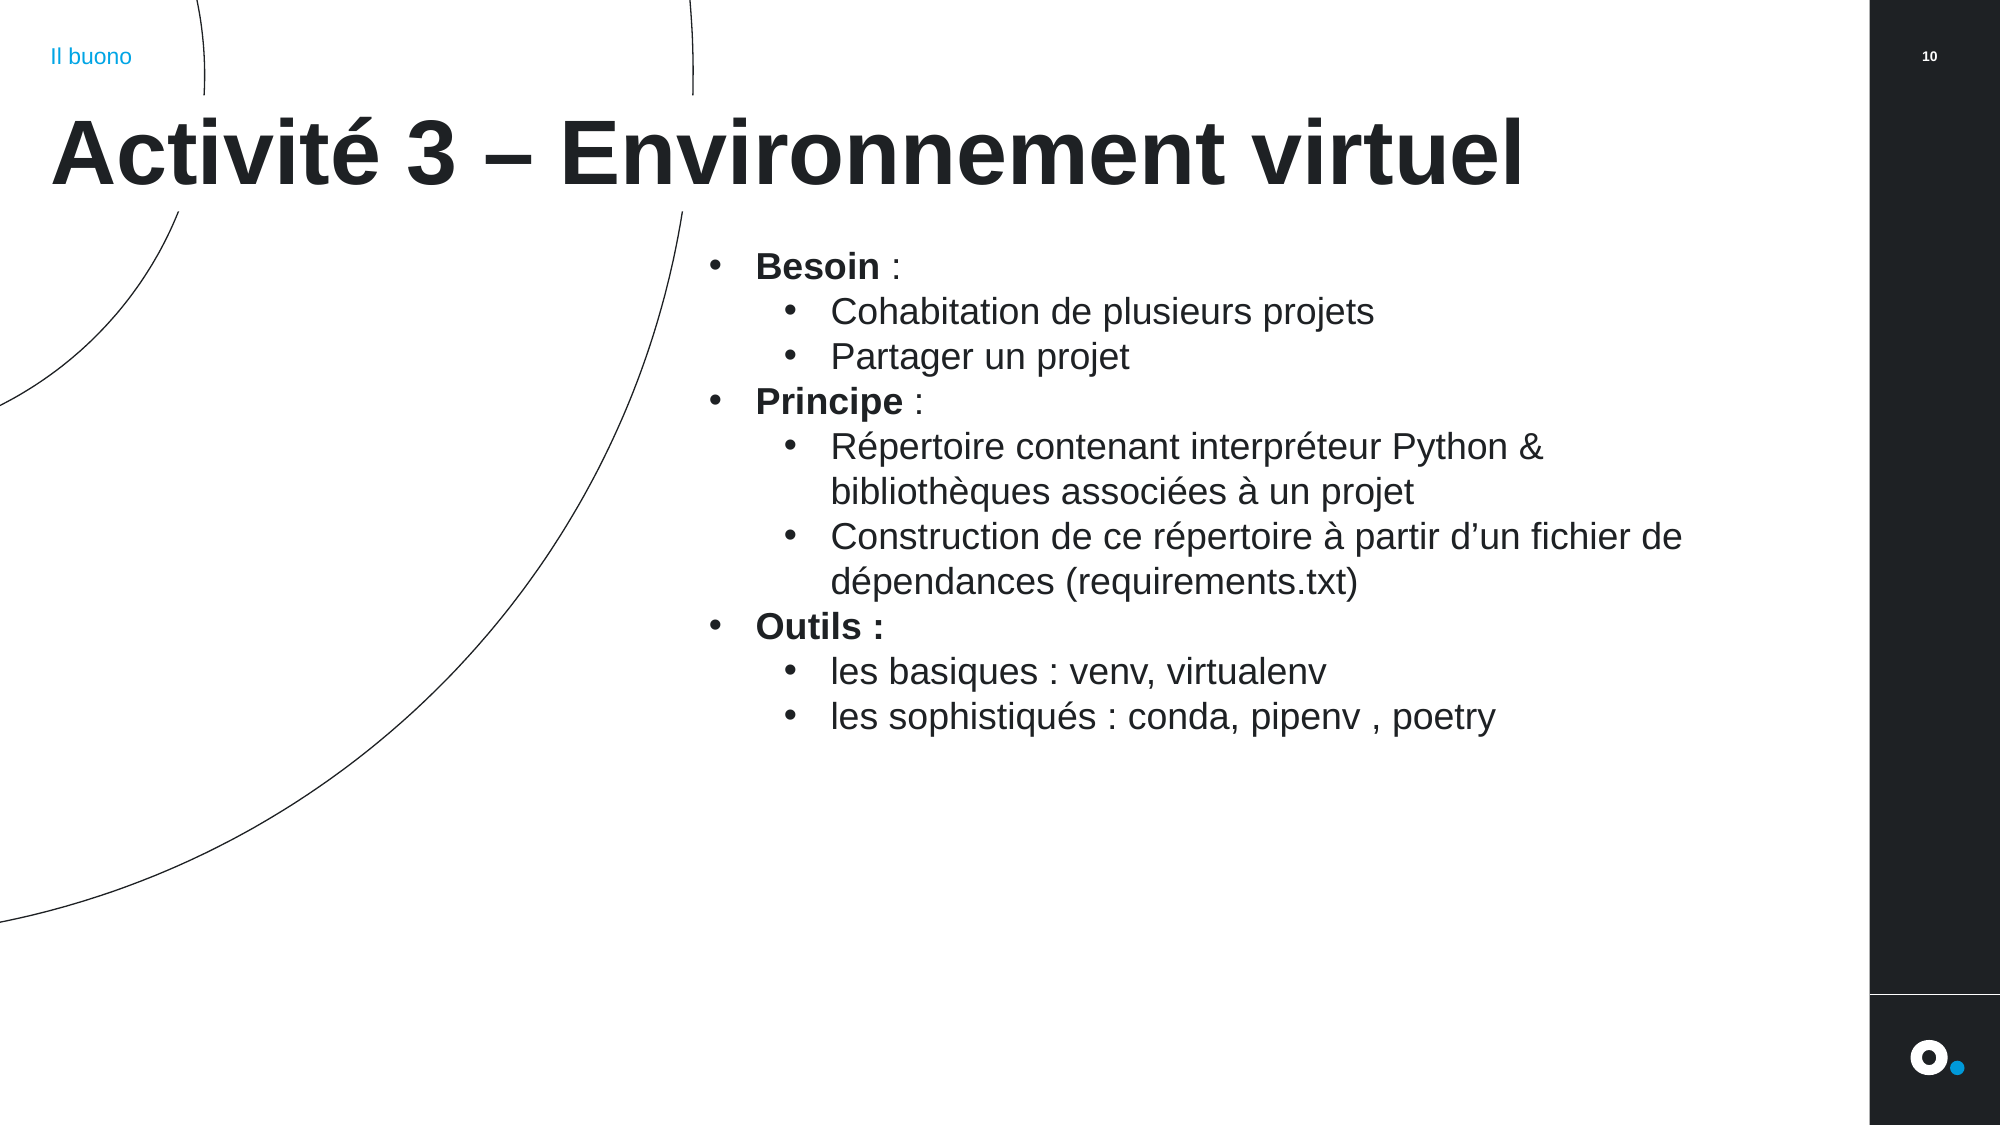

10
Il buono
# Activité 3 – Environnement virtuel
Besoin :
Cohabitation de plusieurs projets
Partager un projet
Principe :
Répertoire contenant interpréteur Python & bibliothèques associées à un projet
Construction de ce répertoire à partir d’un fichier de dépendances (requirements.txt)
Outils :
les basiques : venv, virtualenv
les sophistiqués : conda, pipenv , poetry